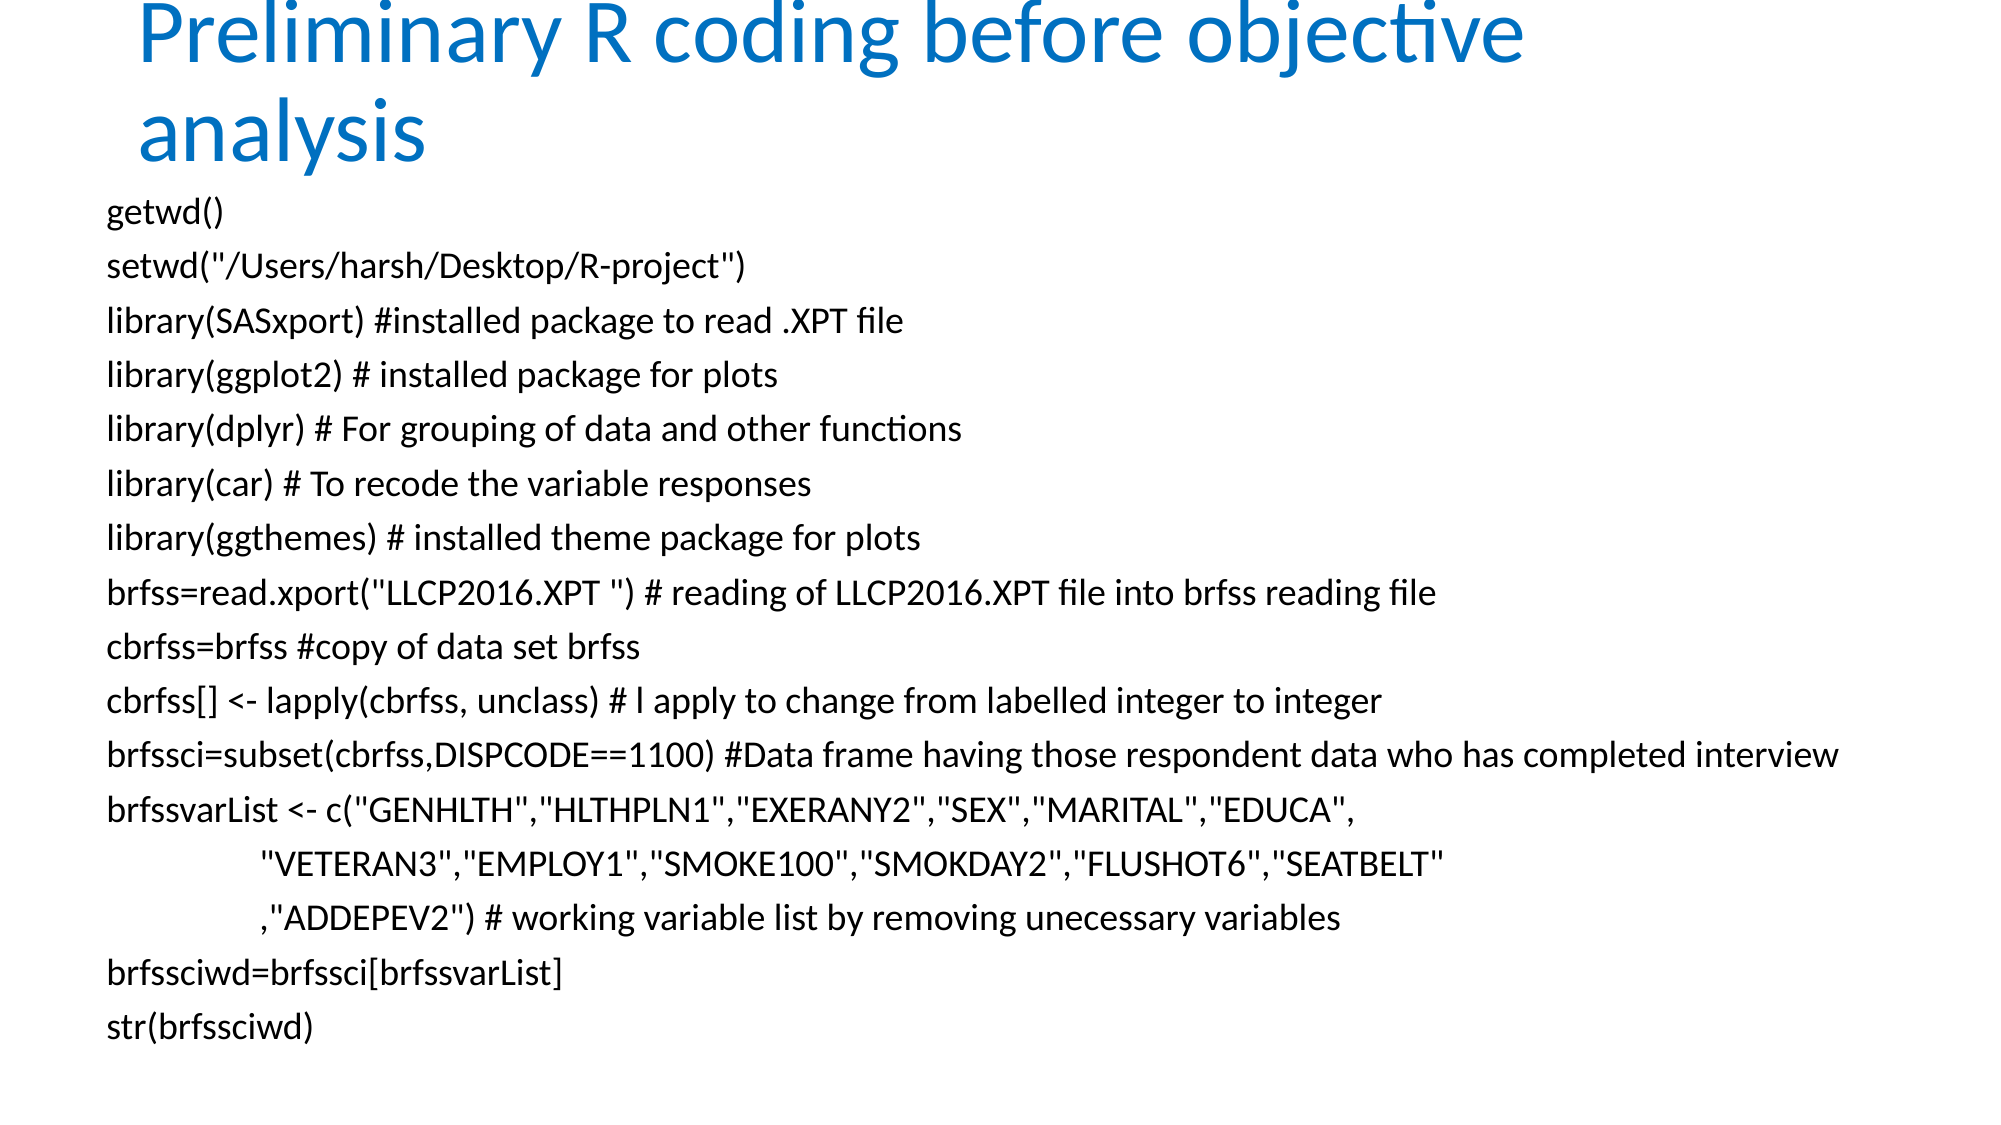

# Preliminary R coding before objective analysis
getwd()
setwd("/Users/harsh/Desktop/R-project")
library(SASxport) #installed package to read .XPT file
library(ggplot2) # installed package for plots
library(dplyr) # For grouping of data and other functions
library(car) # To recode the variable responses
library(ggthemes) # installed theme package for plots
brfss=read.xport("LLCP2016.XPT ") # reading of LLCP2016.XPT file into brfss reading file
cbrfss=brfss #copy of data set brfss
cbrfss[] <- lapply(cbrfss, unclass) # l apply to change from labelled integer to integer
brfssci=subset(cbrfss,DISPCODE==1100) #Data frame having those respondent data who has completed interview
brfssvarList <- c("GENHLTH","HLTHPLN1","EXERANY2","SEX","MARITAL","EDUCA",
                  "VETERAN3","EMPLOY1","SMOKE100","SMOKDAY2","FLUSHOT6","SEATBELT"
                  ,"ADDEPEV2") # working variable list by removing unecessary variables
brfssciwd=brfssci[brfssvarList]
str(brfssciwd)